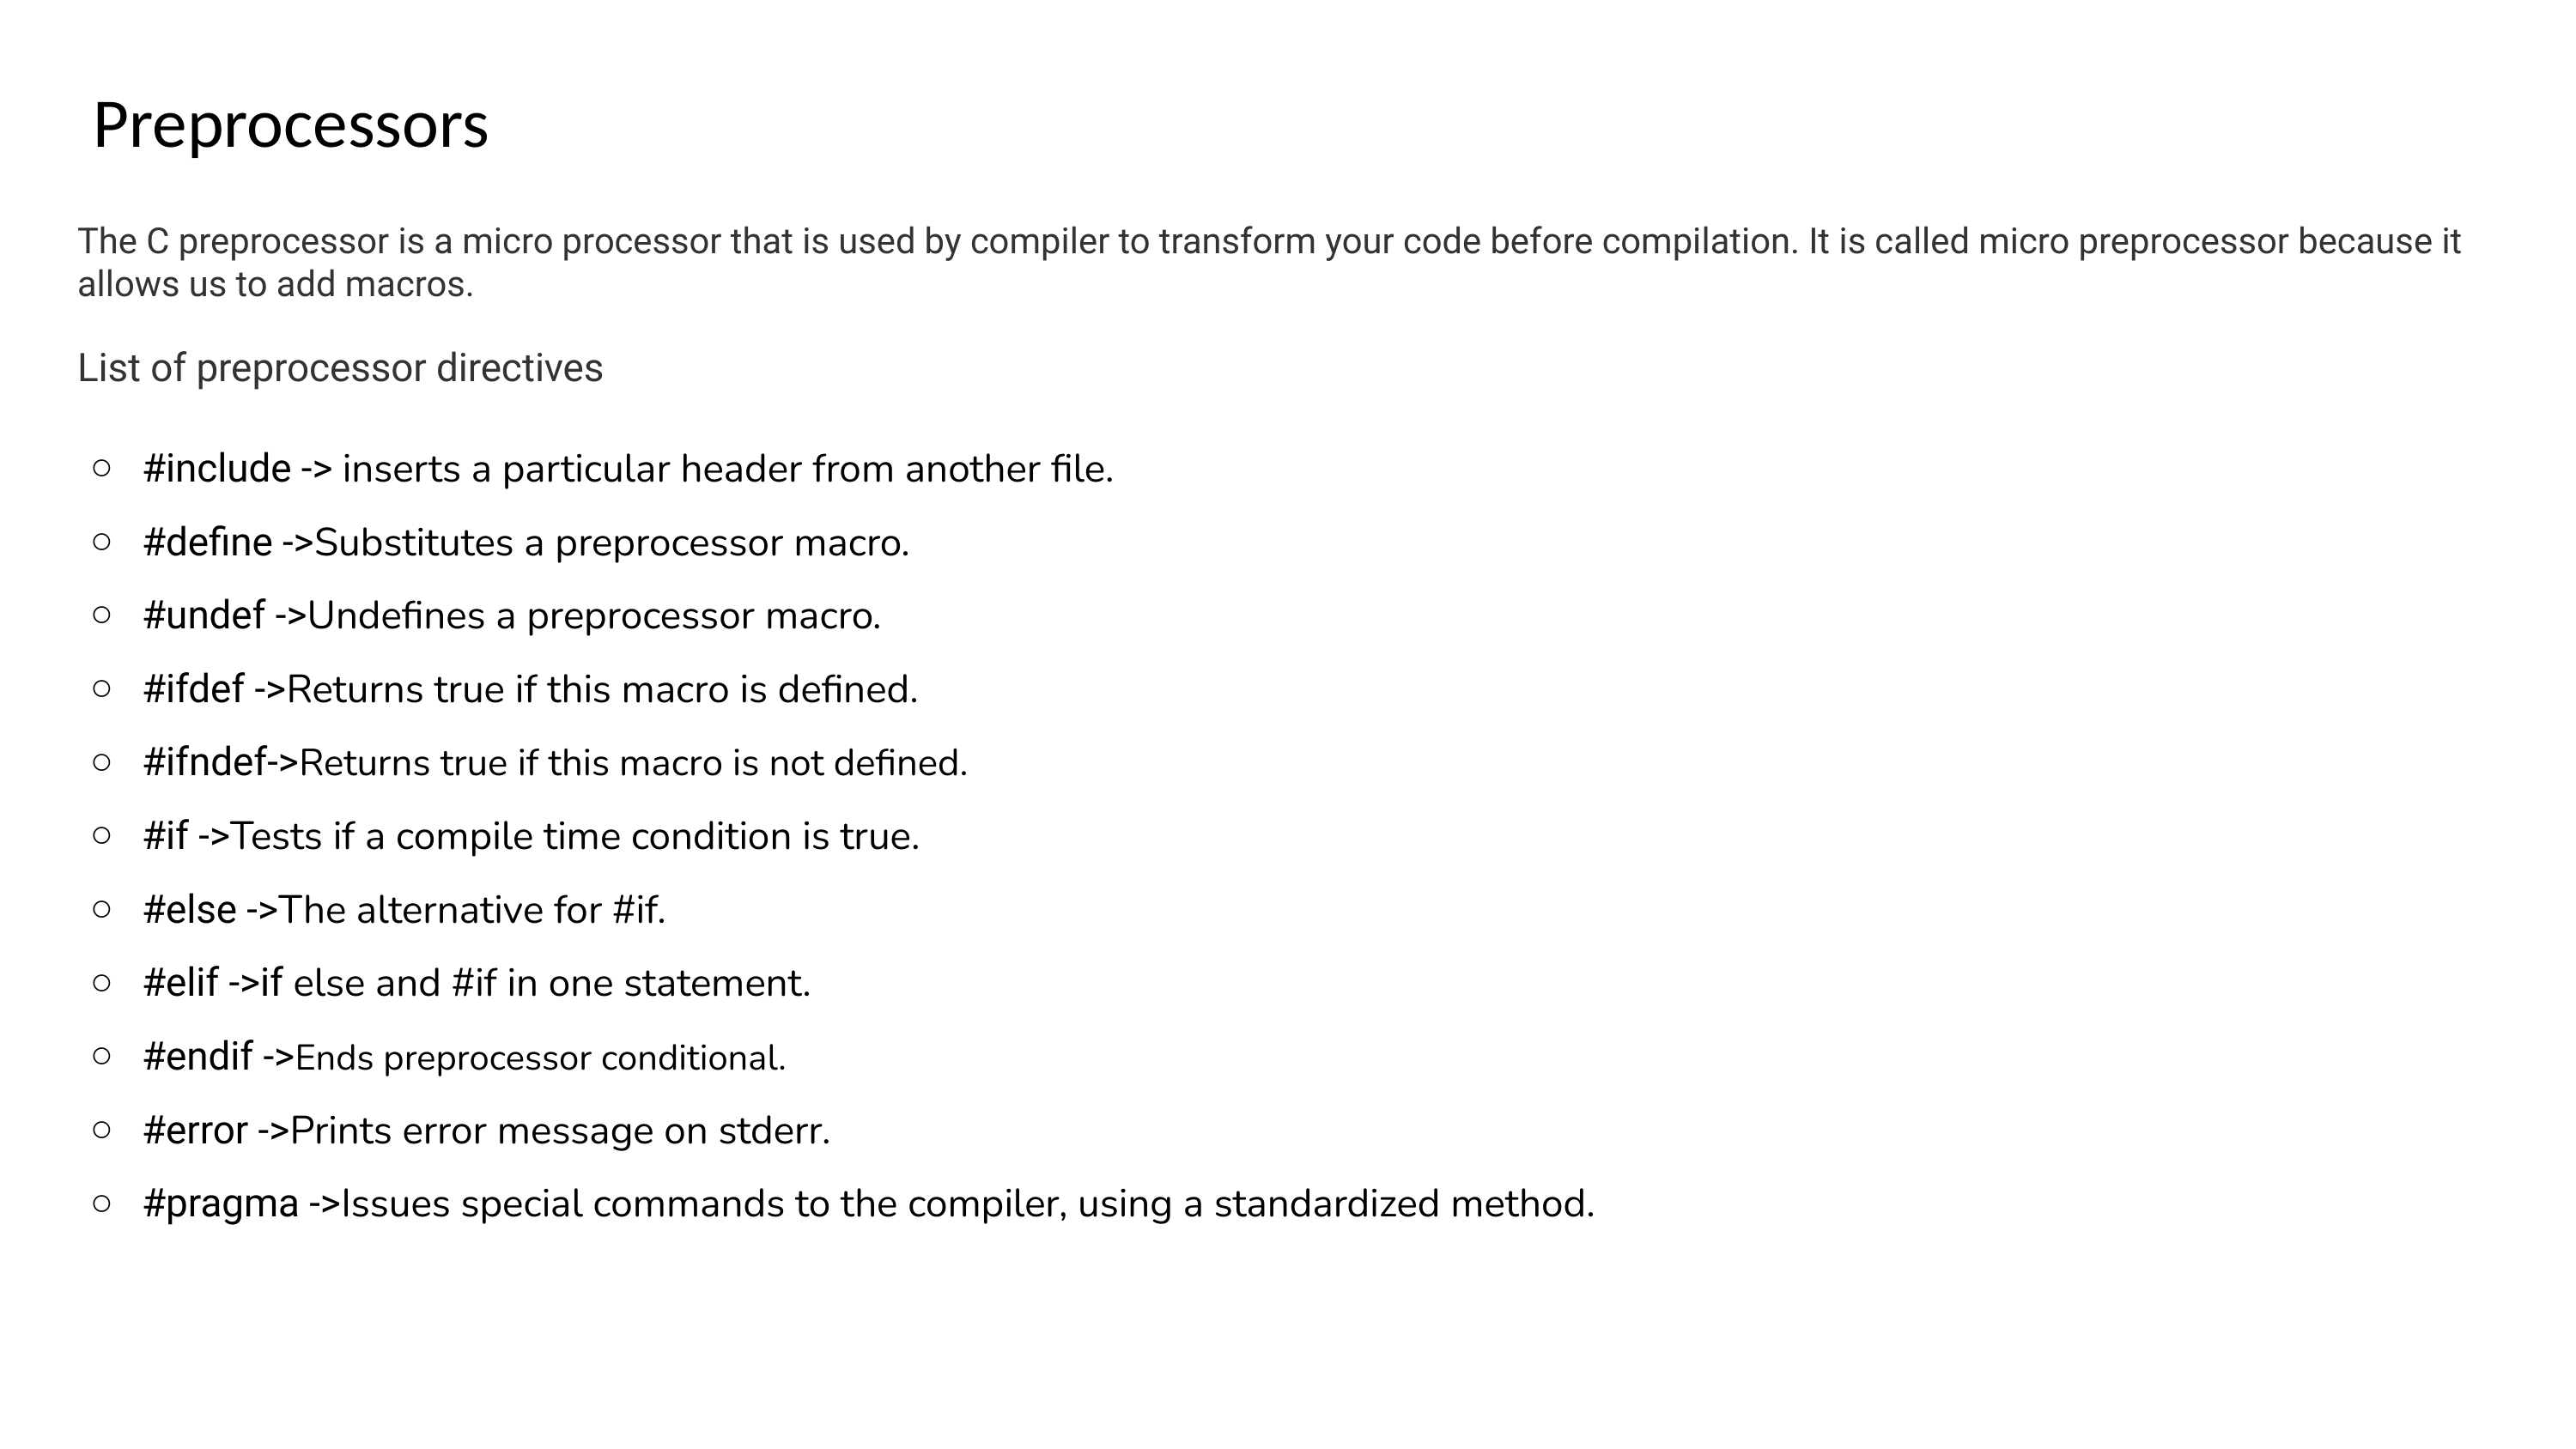

# Preprocessors
The C preprocessor is a micro processor that is used by compiler to transform your code before compilation. It is called micro preprocessor because it allows us to add macros.

List of preprocessor directives
#include -> inserts a particular header from another file.
#define ->Substitutes a preprocessor macro.
#undef ->Undefines a preprocessor macro.
#ifdef ->Returns true if this macro is defined.
#ifndef->Returns true if this macro is not defined.
#if ->Tests if a compile time condition is true.
#else ->The alternative for #if.
#elif ->if else and #if in one statement.
#endif ->Ends preprocessor conditional.
#error ->Prints error message on stderr.
#pragma ->Issues special commands to the compiler, using a standardized method.